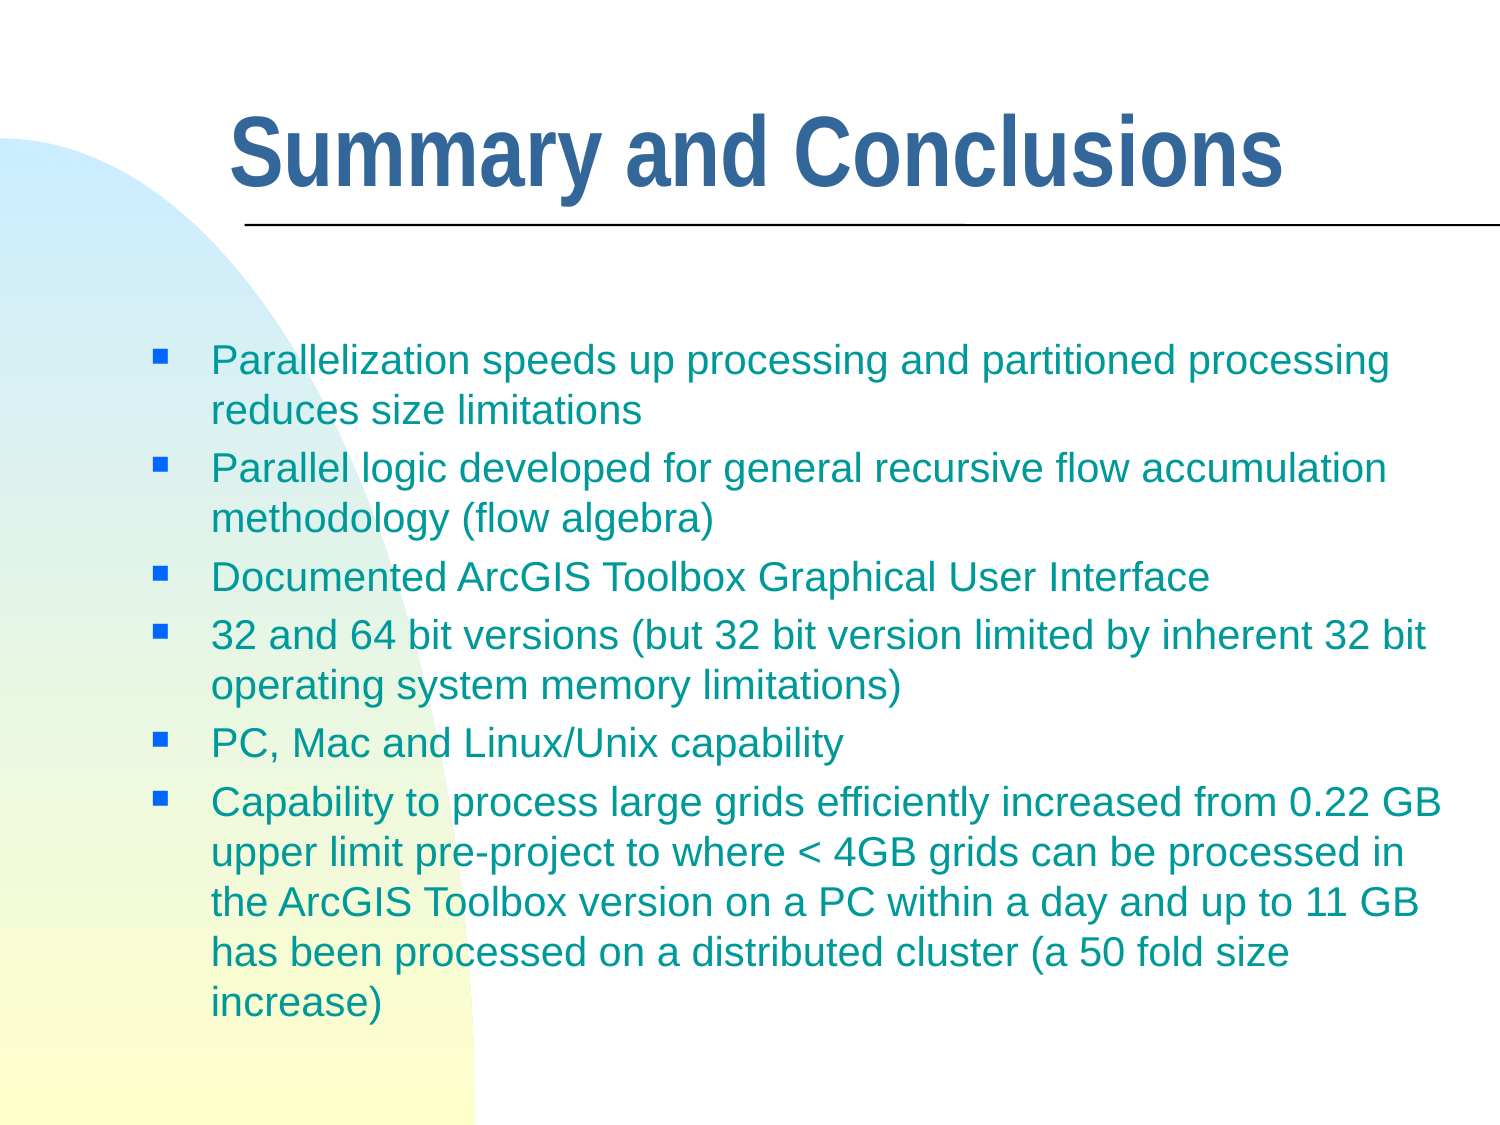

# Summary and Conclusions
Parallelization speeds up processing and partitioned processing reduces size limitations
Parallel logic developed for general recursive flow accumulation methodology (flow algebra)
Documented ArcGIS Toolbox Graphical User Interface
32 and 64 bit versions (but 32 bit version limited by inherent 32 bit operating system memory limitations)
PC, Mac and Linux/Unix capability
Capability to process large grids efficiently increased from 0.22 GB upper limit pre-project to where < 4GB grids can be processed in the ArcGIS Toolbox version on a PC within a day and up to 11 GB has been processed on a distributed cluster (a 50 fold size increase)